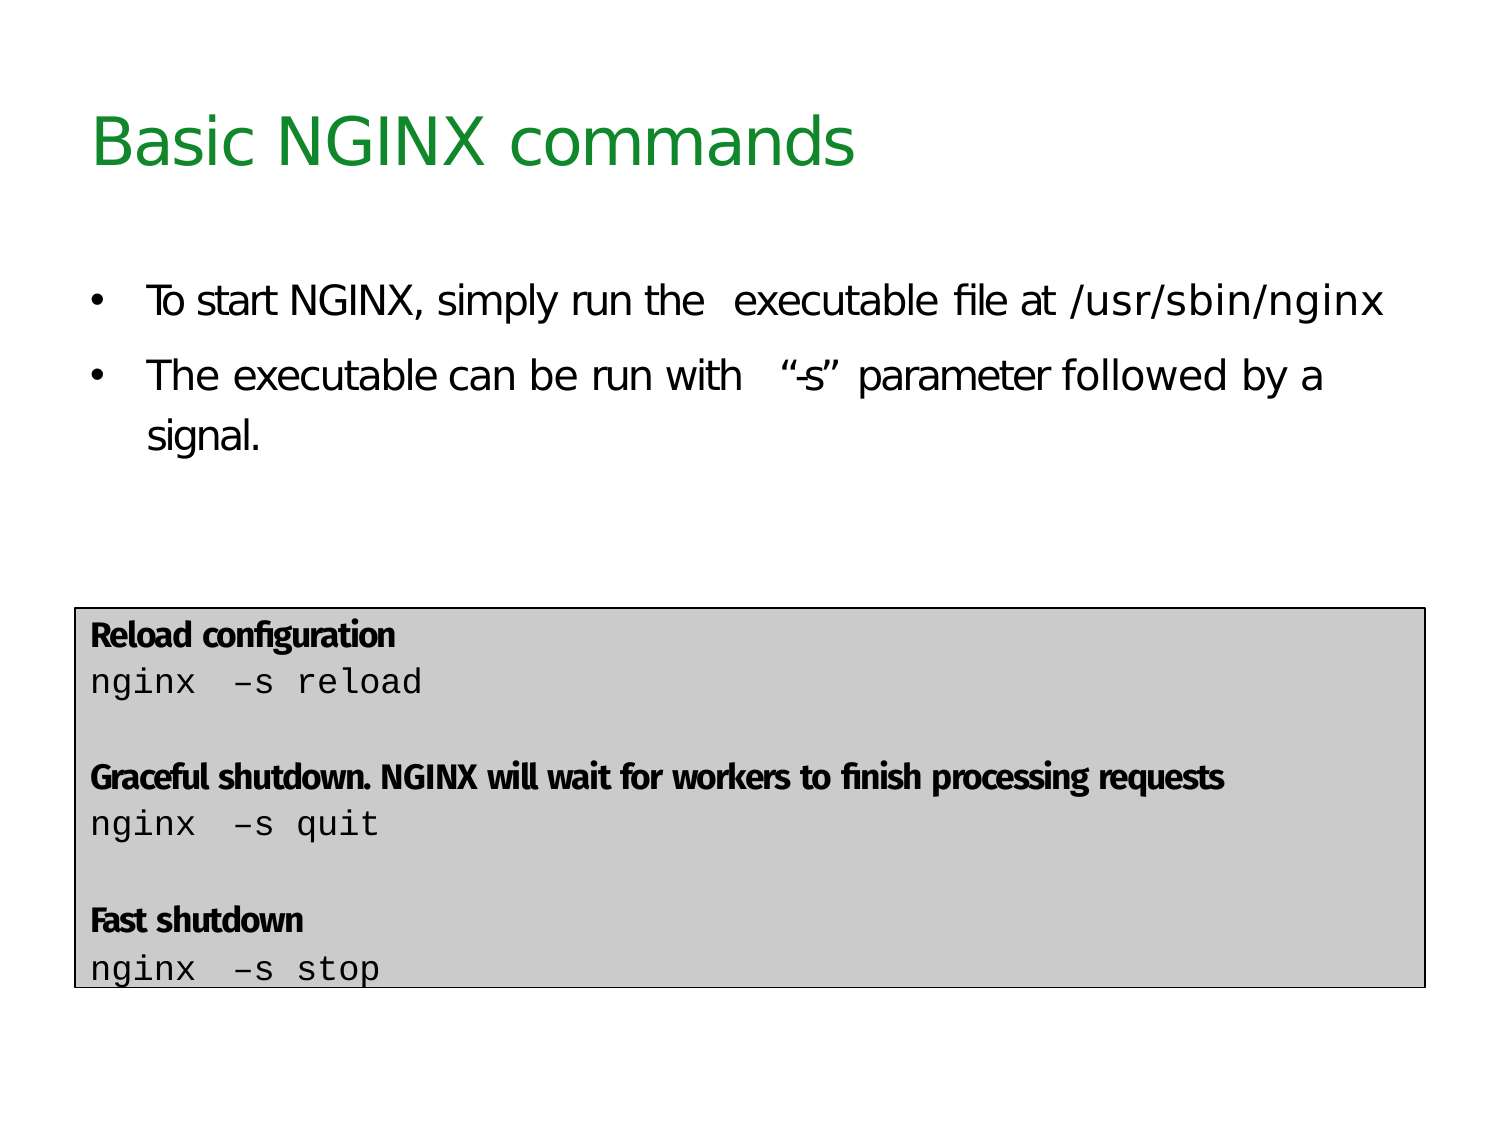

# Basic NGINX commands
To start NGINX, simply run the  executable ﬁle at /usr/sbin/nginx
The executable can be run with      “-s”  parameter followed by a signal.
Reload conﬁguration
nginx	–s reload

Graceful shutdown. NGINX will wait for workers to ﬁnish processing requests
nginx	–s quit

Fast shutdown
nginx	–s stop